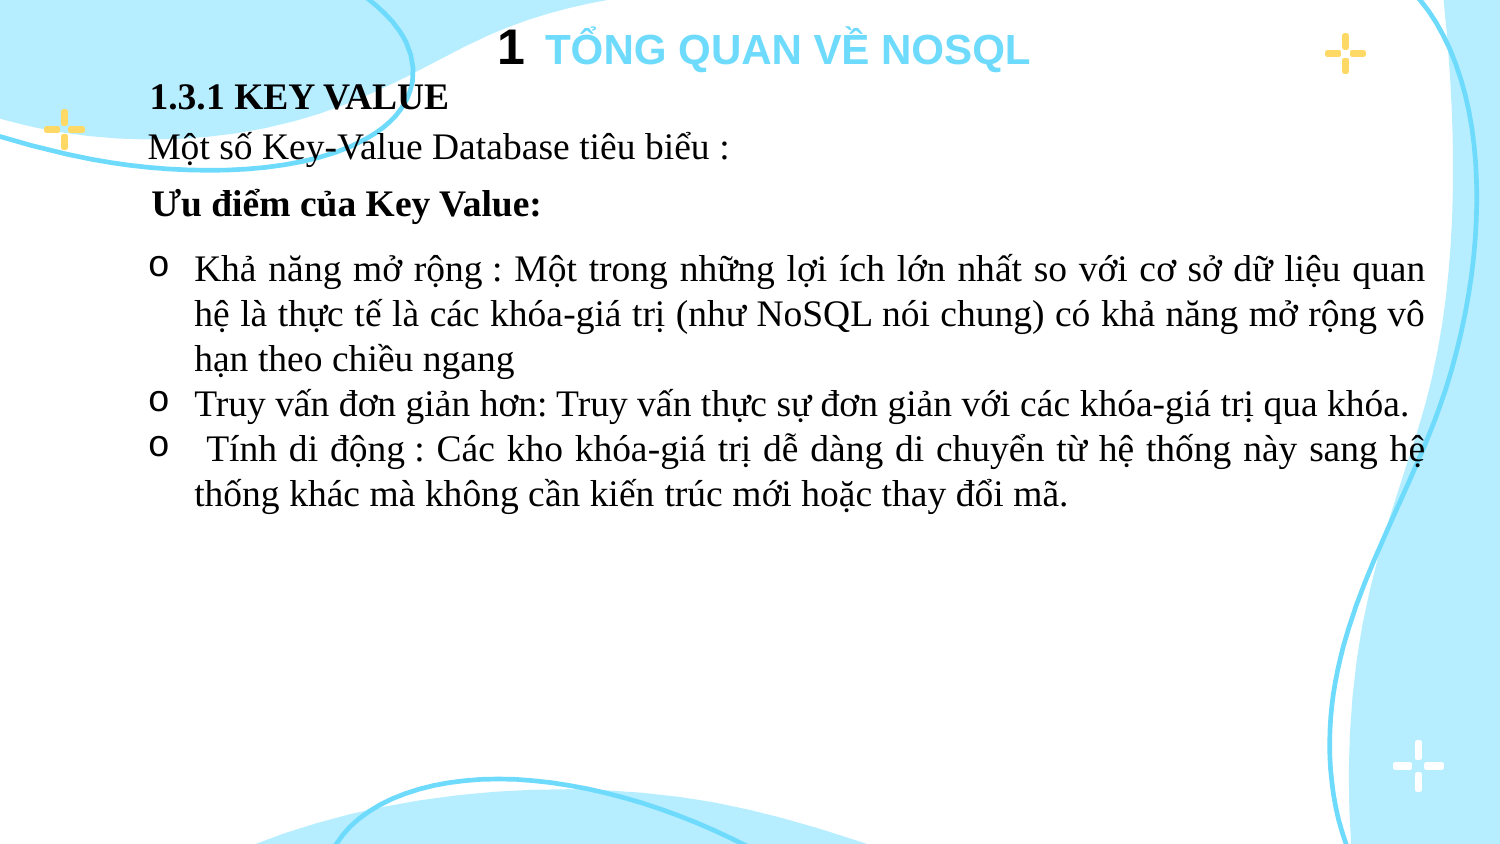

1.3.1 KEY VALUE
# 1
TỔNG QUAN VỀ NOSQL

Một số Key-Value Database tiêu biểu :

Ưu điểm của Key Value:
Khả năng mở rộng : Một trong những lợi ích lớn nhất so với cơ sở dữ liệu quan hệ là thực tế là các khóa-giá trị (như NoSQL nói chung) có khả năng mở rộng vô hạn theo chiều ngang
Truy vấn đơn giản hơn: Truy vấn thực sự đơn giản với các khóa-giá trị qua khóa.
 Tính di động : Các kho khóa-giá trị dễ dàng di chuyển từ hệ thống này sang hệ thống khác mà không cần kiến ​​trúc mới hoặc thay đổi mã.